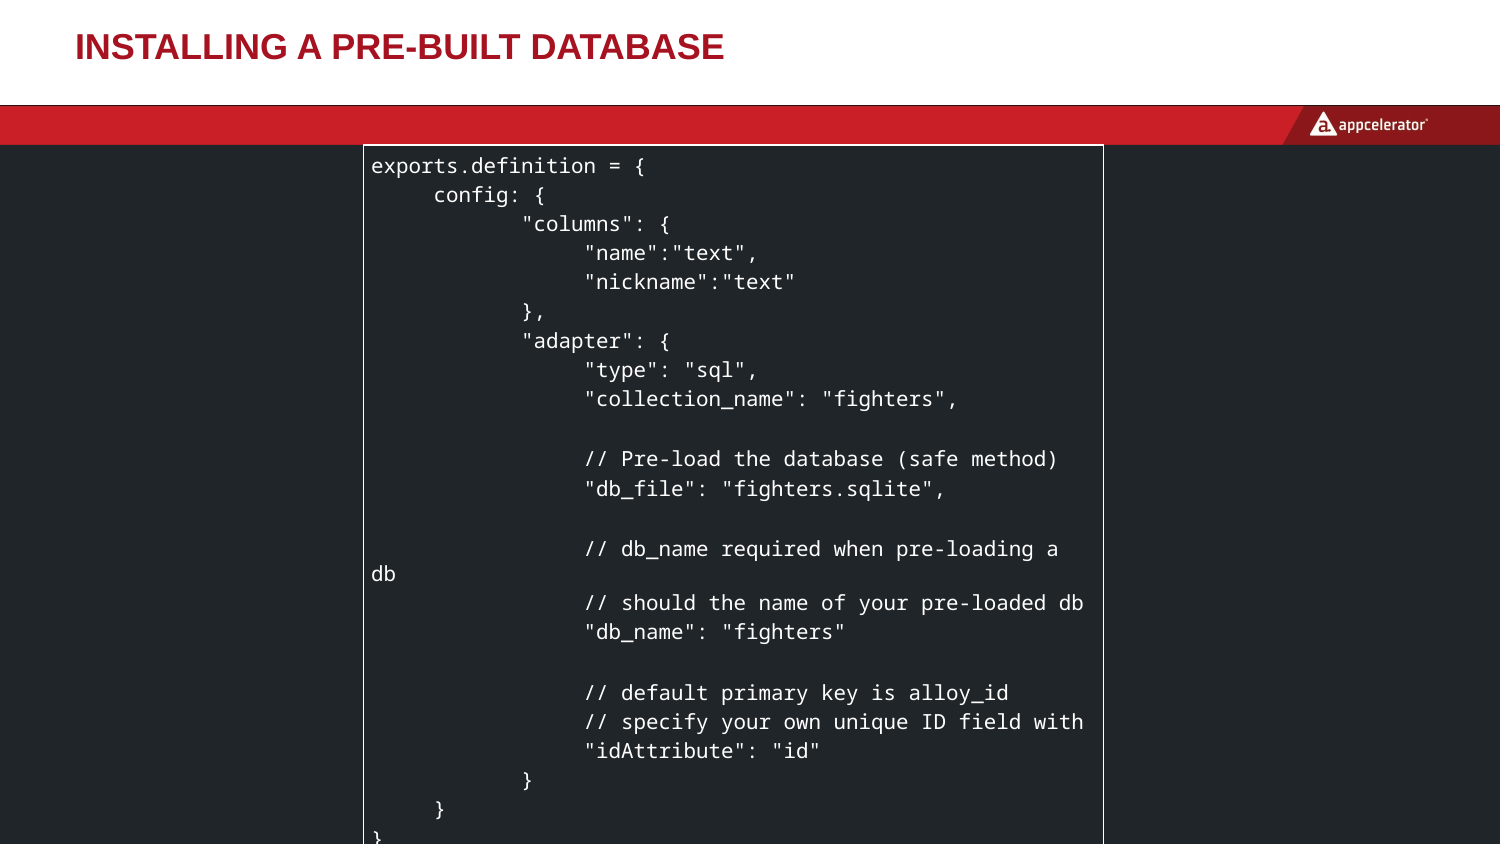

# Installing a Pre-built Database

exports.definition = {
     config: {
	"columns": {
	     "name":"text",
	     "nickname":"text"
	},
	"adapter": {
	     "type": "sql",
	     "collection_name": "fighters",

	     // Pre-load the database (safe method)
	     "db_file": "fighters.sqlite",

	     // db_name required when pre-loading a db
	     // should the name of your pre-loaded db
	     "db_name": "fighters"

	     // default primary key is alloy_id
	     // specify your own unique ID field with
	     "idAttribute": "id"
	}
     }
}